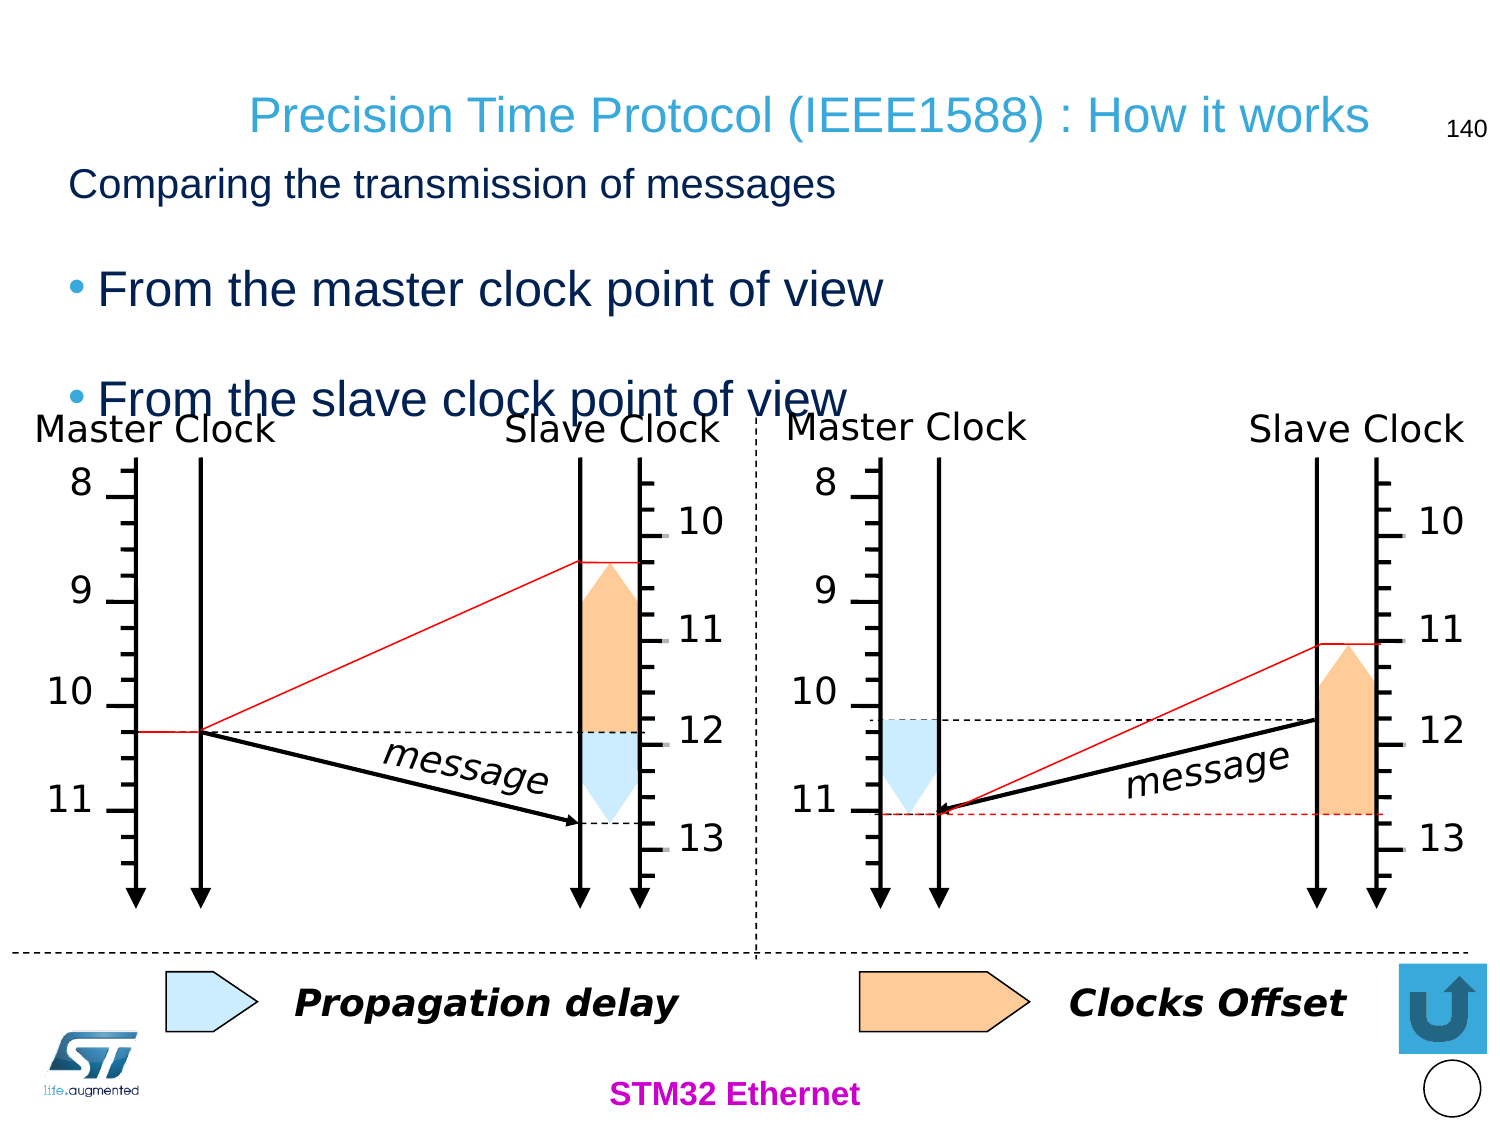

# Precision Time Protocol (IEEE1588) : How it works
140
Comparing the transmission of messages
From the master clock point of view
From the slave clock point of view

Master Clock
Master Clock
Slave Clock
Slave Clock

8

9

10

11

8

9

10

11

10

11

12

13

10

11

12

13

message

message

Propagation delay

Clocks Offset